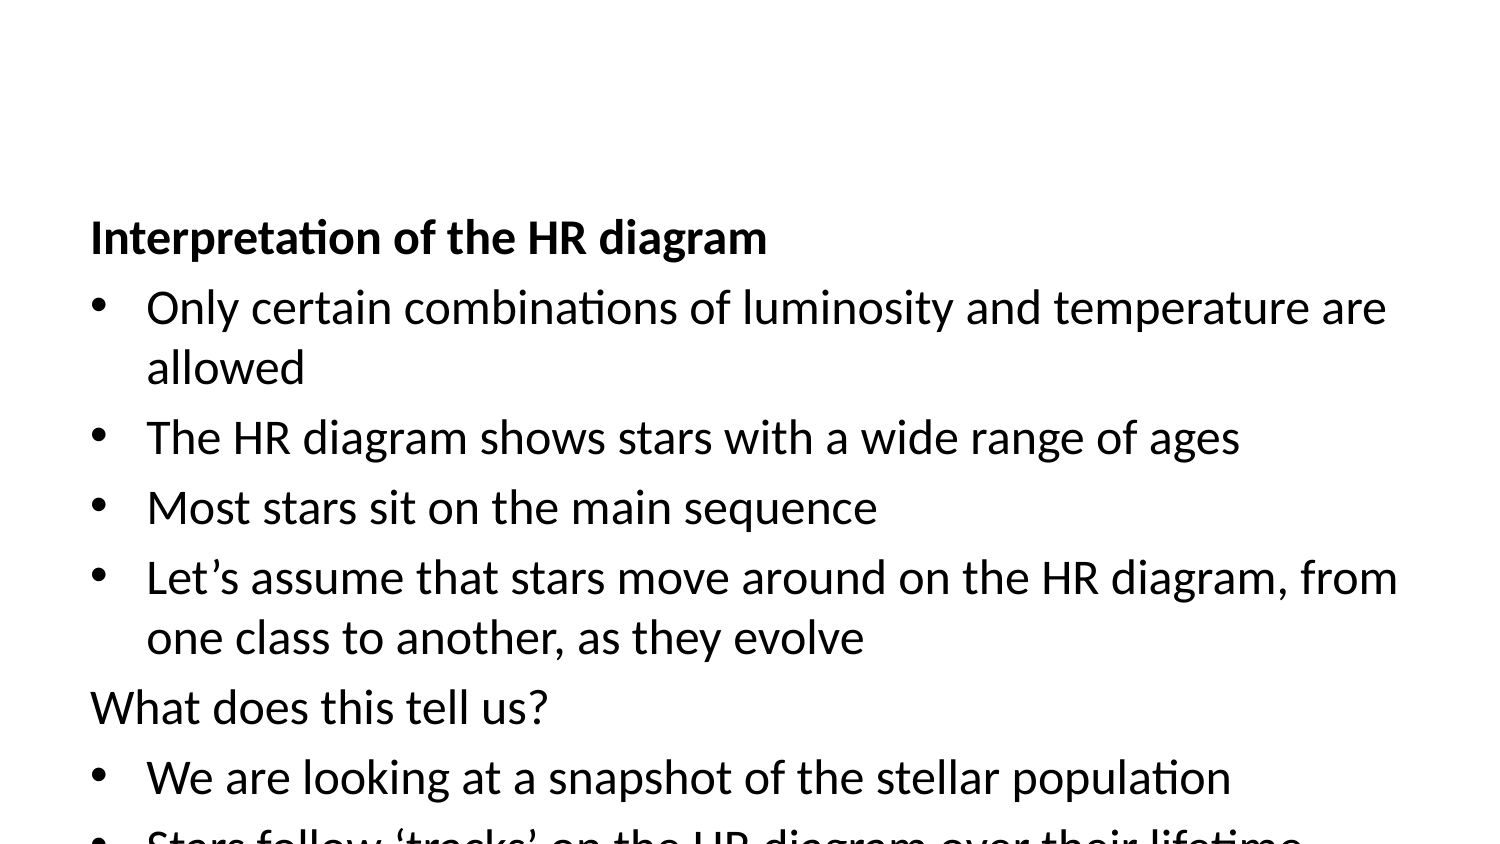

Interpretation of the HR diagram
Only certain combinations of luminosity and temperature are allowed
The HR diagram shows stars with a wide range of ages
Most stars sit on the main sequence
Let’s assume that stars move around on the HR diagram, from one class to another, as they evolve
What does this tell us?
We are looking at a snapshot of the stellar population
Stars follow ‘tracks’ on the HR diagram over their lifetime
Clusters in the HR diagram are stars at similar stages of their lives
The number of stars in each part of the diagram is proportional to the duration of that stage of their evolution